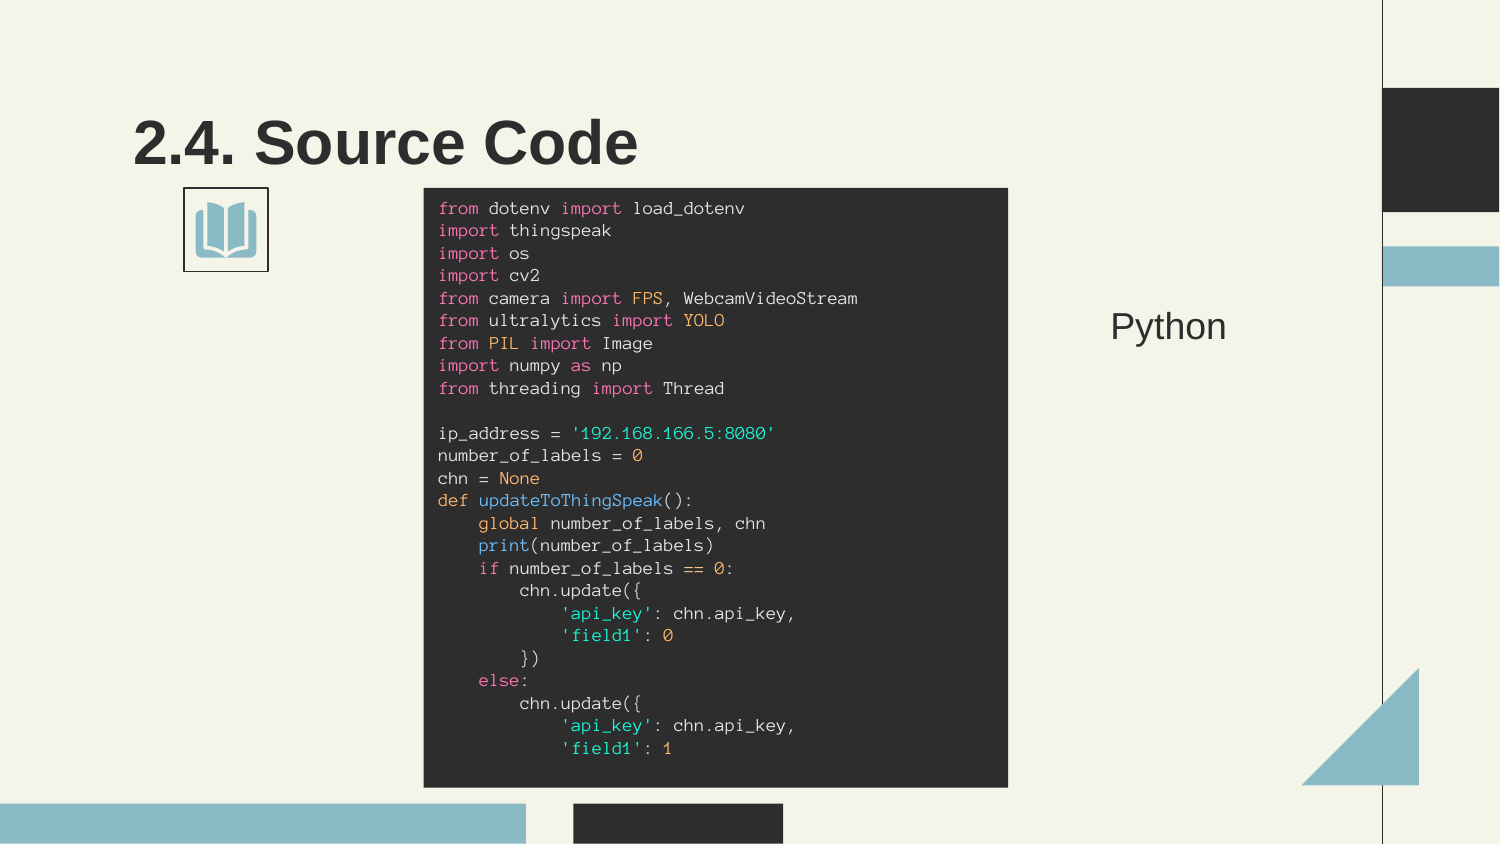

# 2.4. Source Code

from dotenv import load_dotenv
import thingspeak
import os
import cv2
from camera import FPS, WebcamVideoStream
from ultralytics import YOLO
from PIL import Image
import numpy as np
from threading import Thread
ip_address = '192.168.166.5:8080'
number_of_labels = 0
chn = None
def updateToThingSpeak():
    global number_of_labels, chn
    print(number_of_labels)
    if number_of_labels == 0:
        chn.update({
            'api_key': chn.api_key,
            'field1': 0
        })
    else:
        chn.update({
            'api_key': chn.api_key,
            'field1': 1

Python